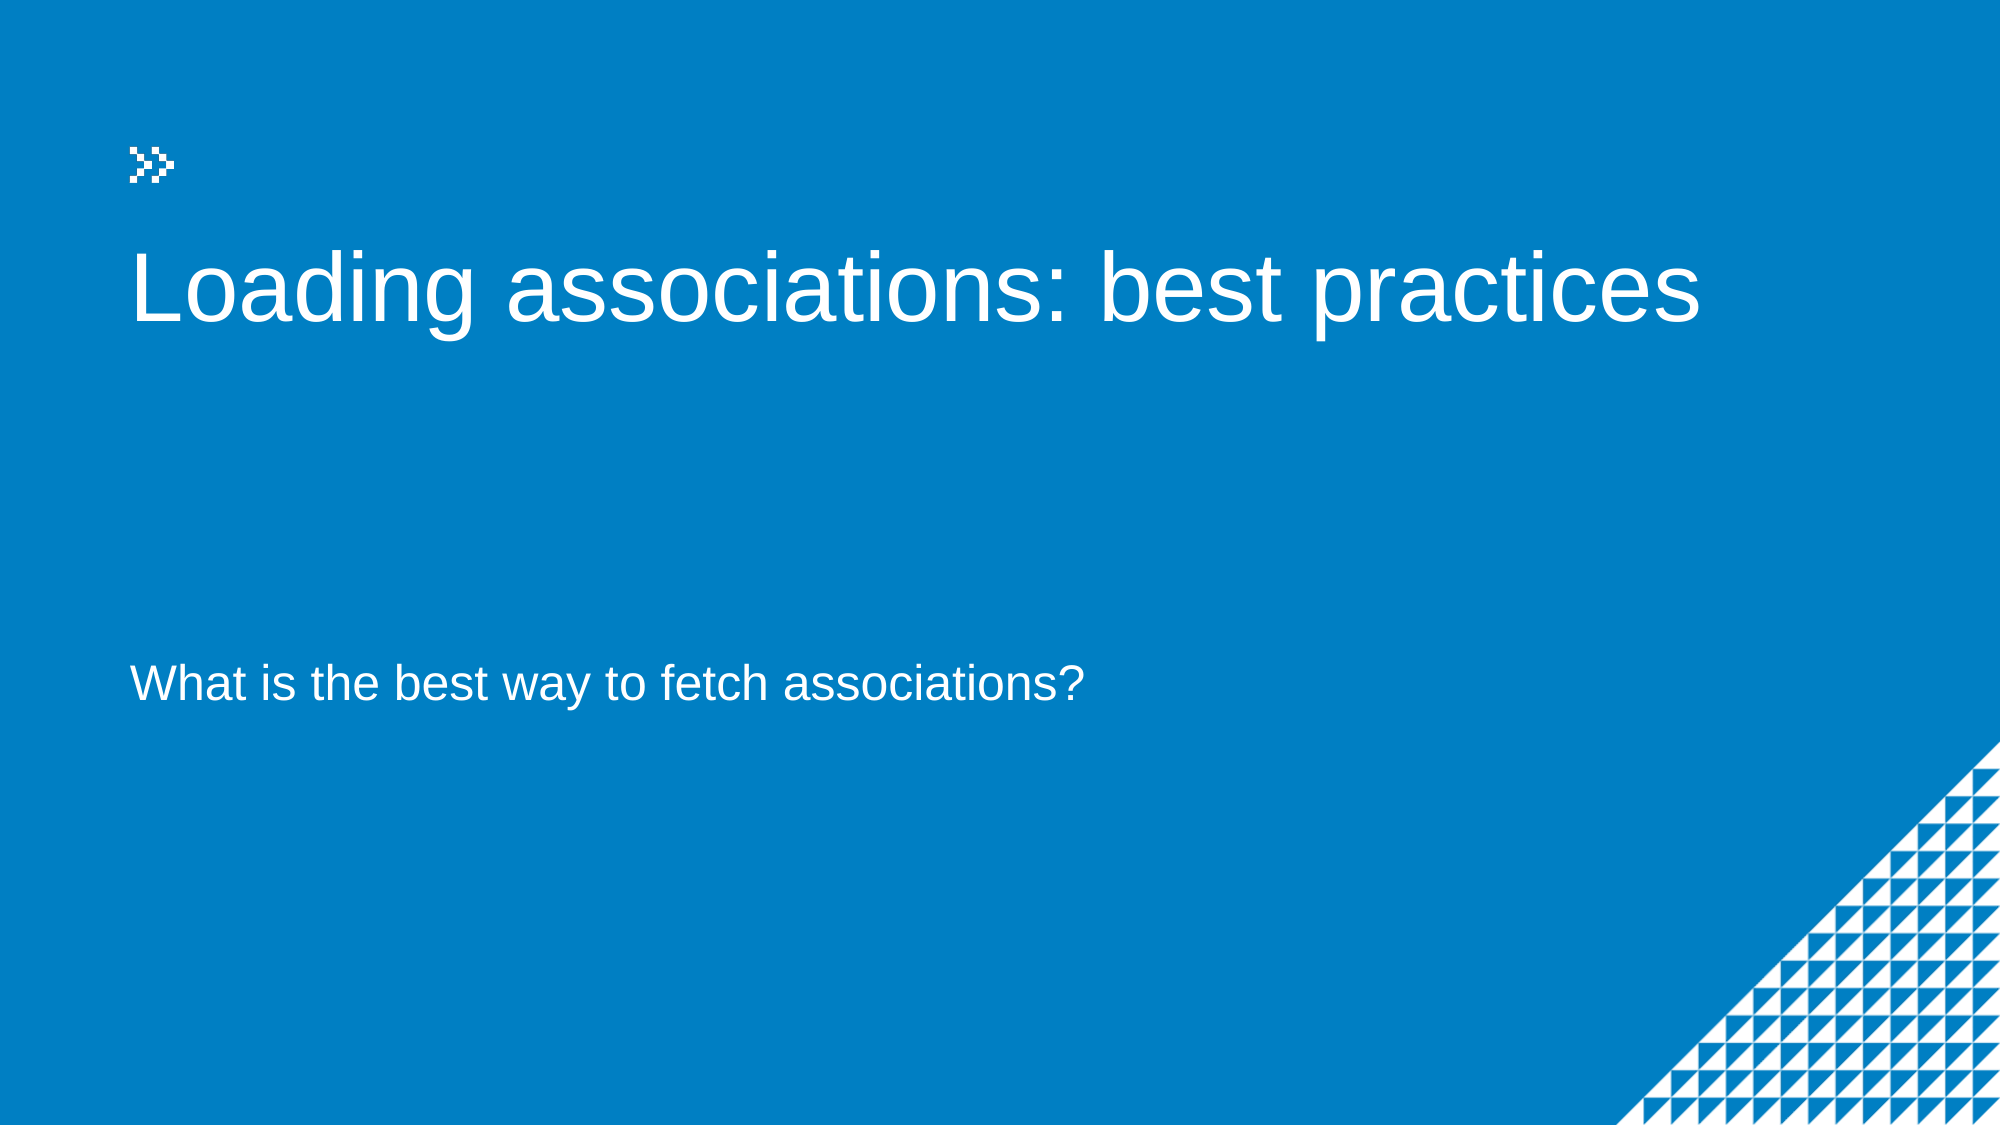

# Loading associations: best practices
What is the best way to fetch associations?